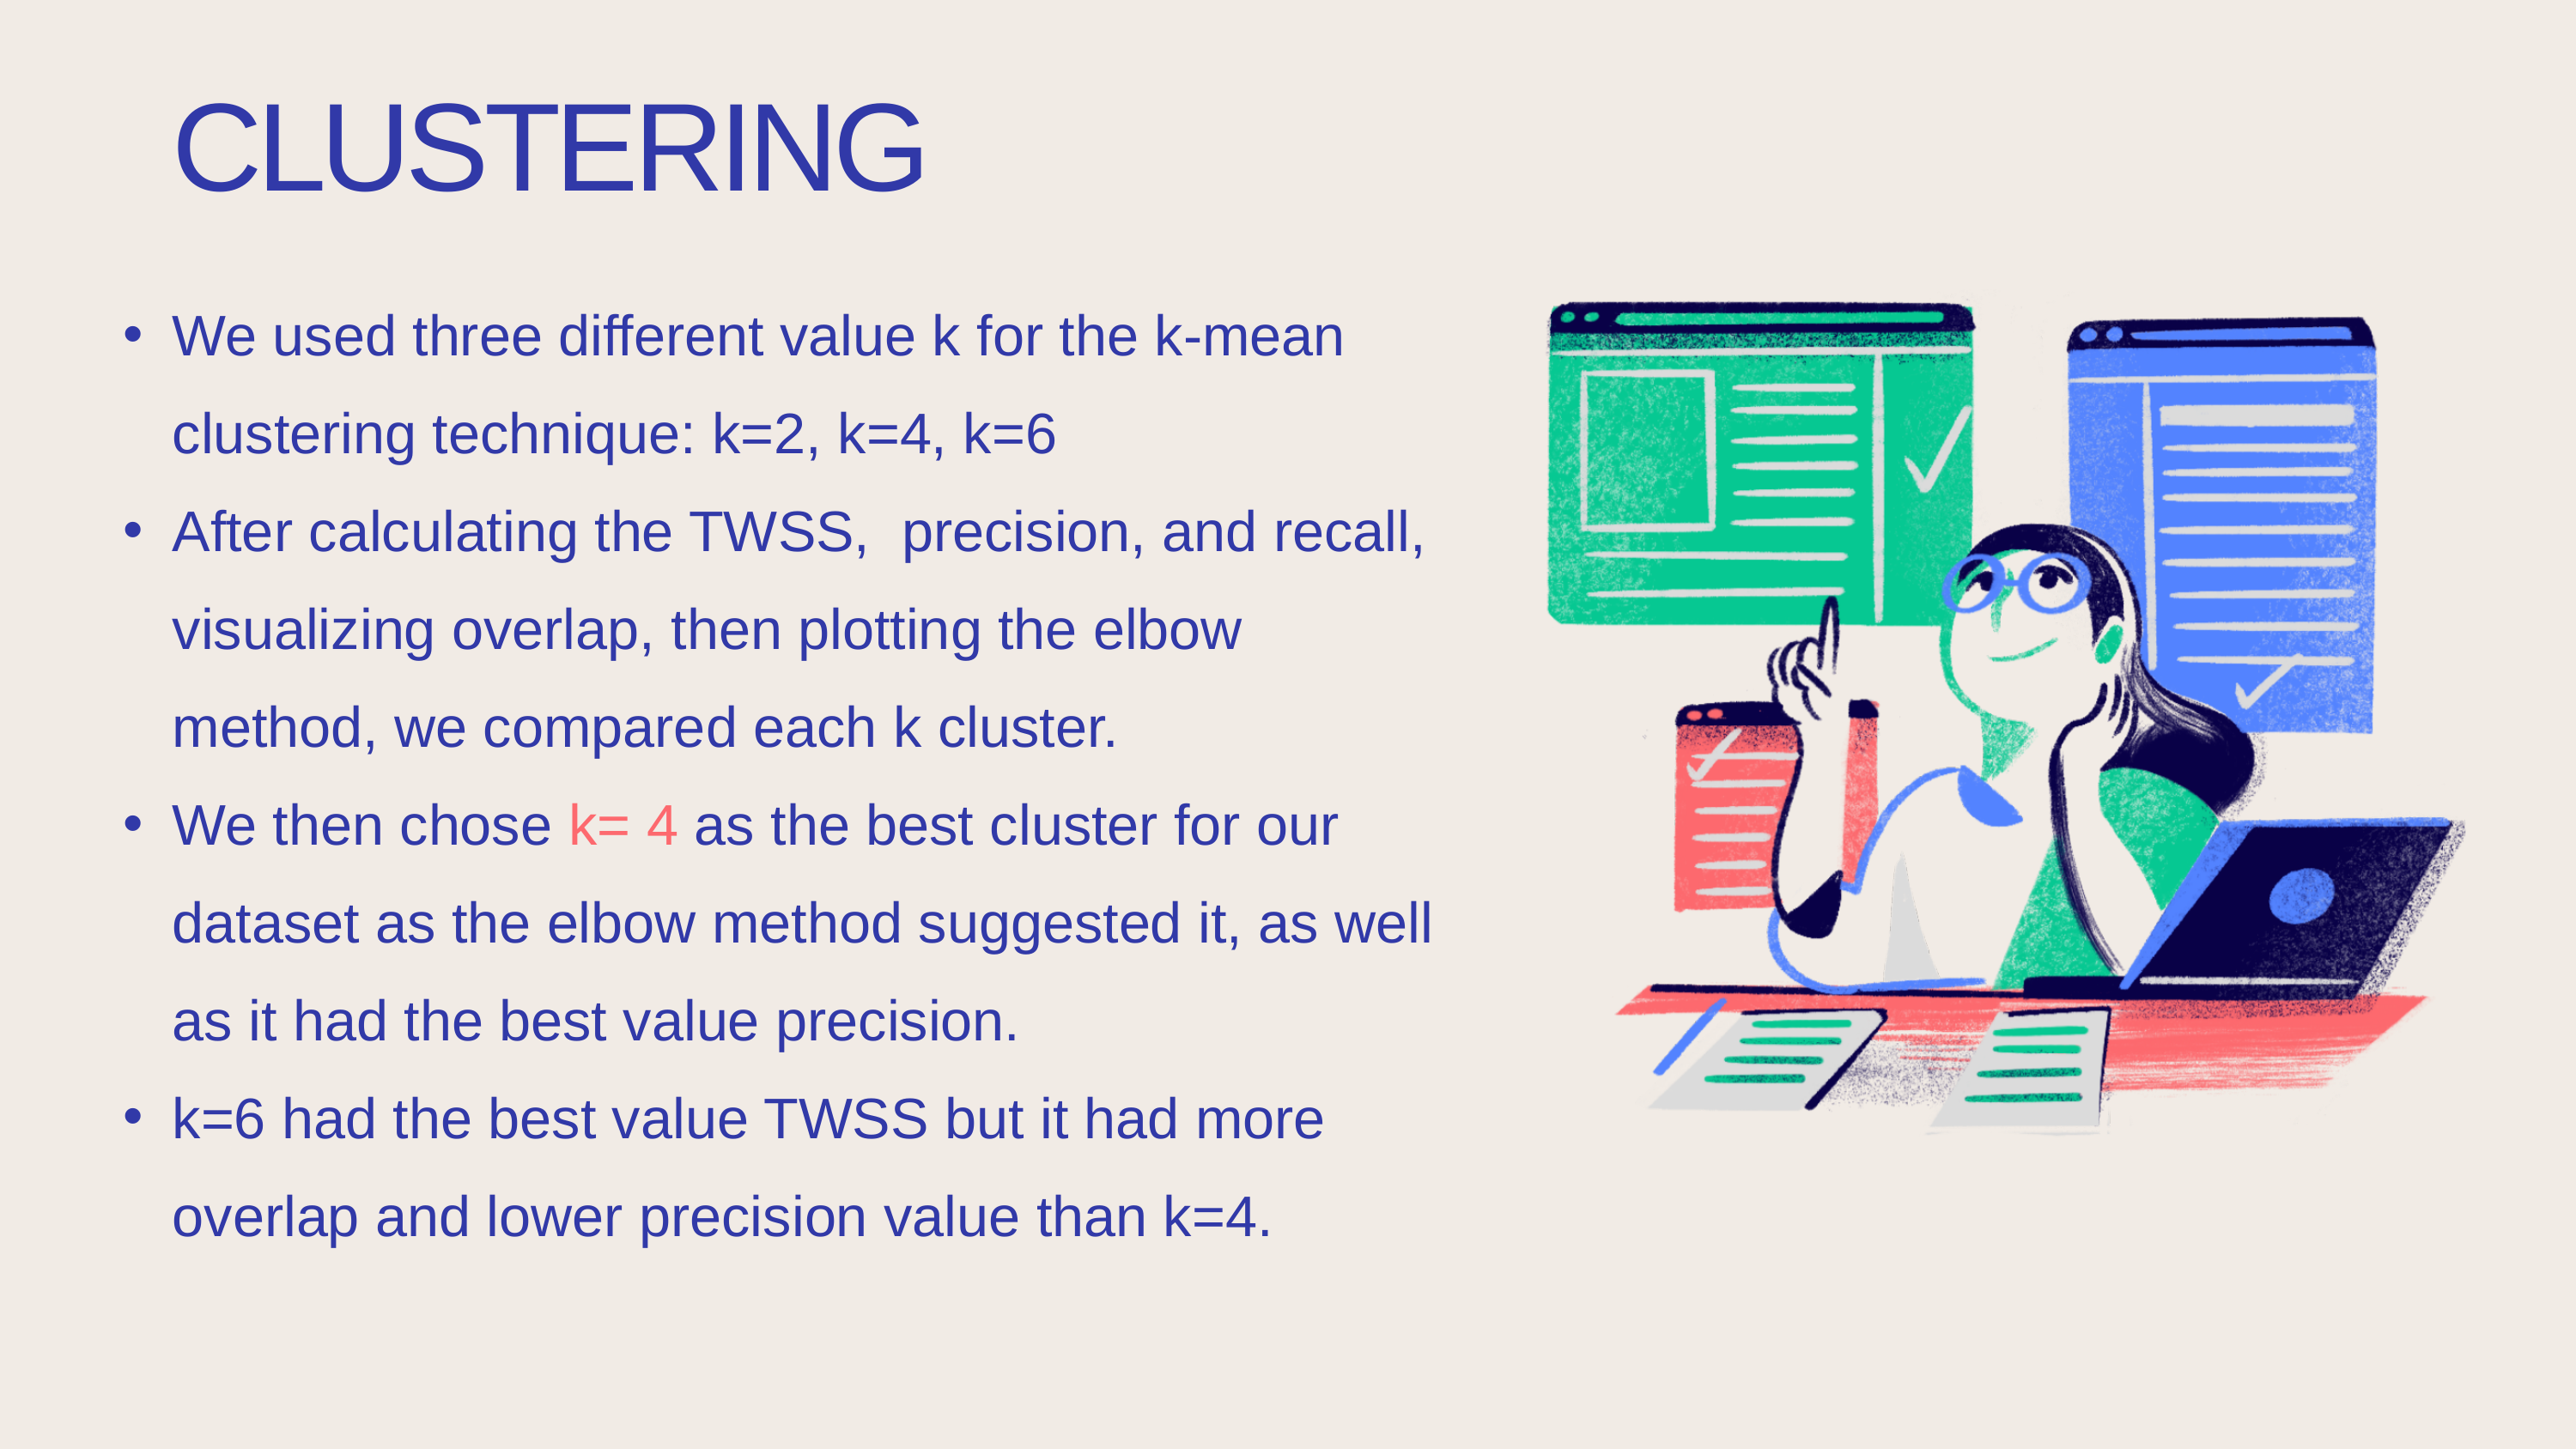

CLUSTERING
We used three different value k for the k-mean clustering technique: k=2, k=4, k=6
After calculating the TWSS,  precision, and recall, visualizing overlap, then plotting the elbow method, we compared each k cluster.
We then chose k= 4 as the best cluster for our dataset as the elbow method suggested it, as well as it had the best value precision.
k=6 had the best value TWSS but it had more overlap and lower precision value than k=4.